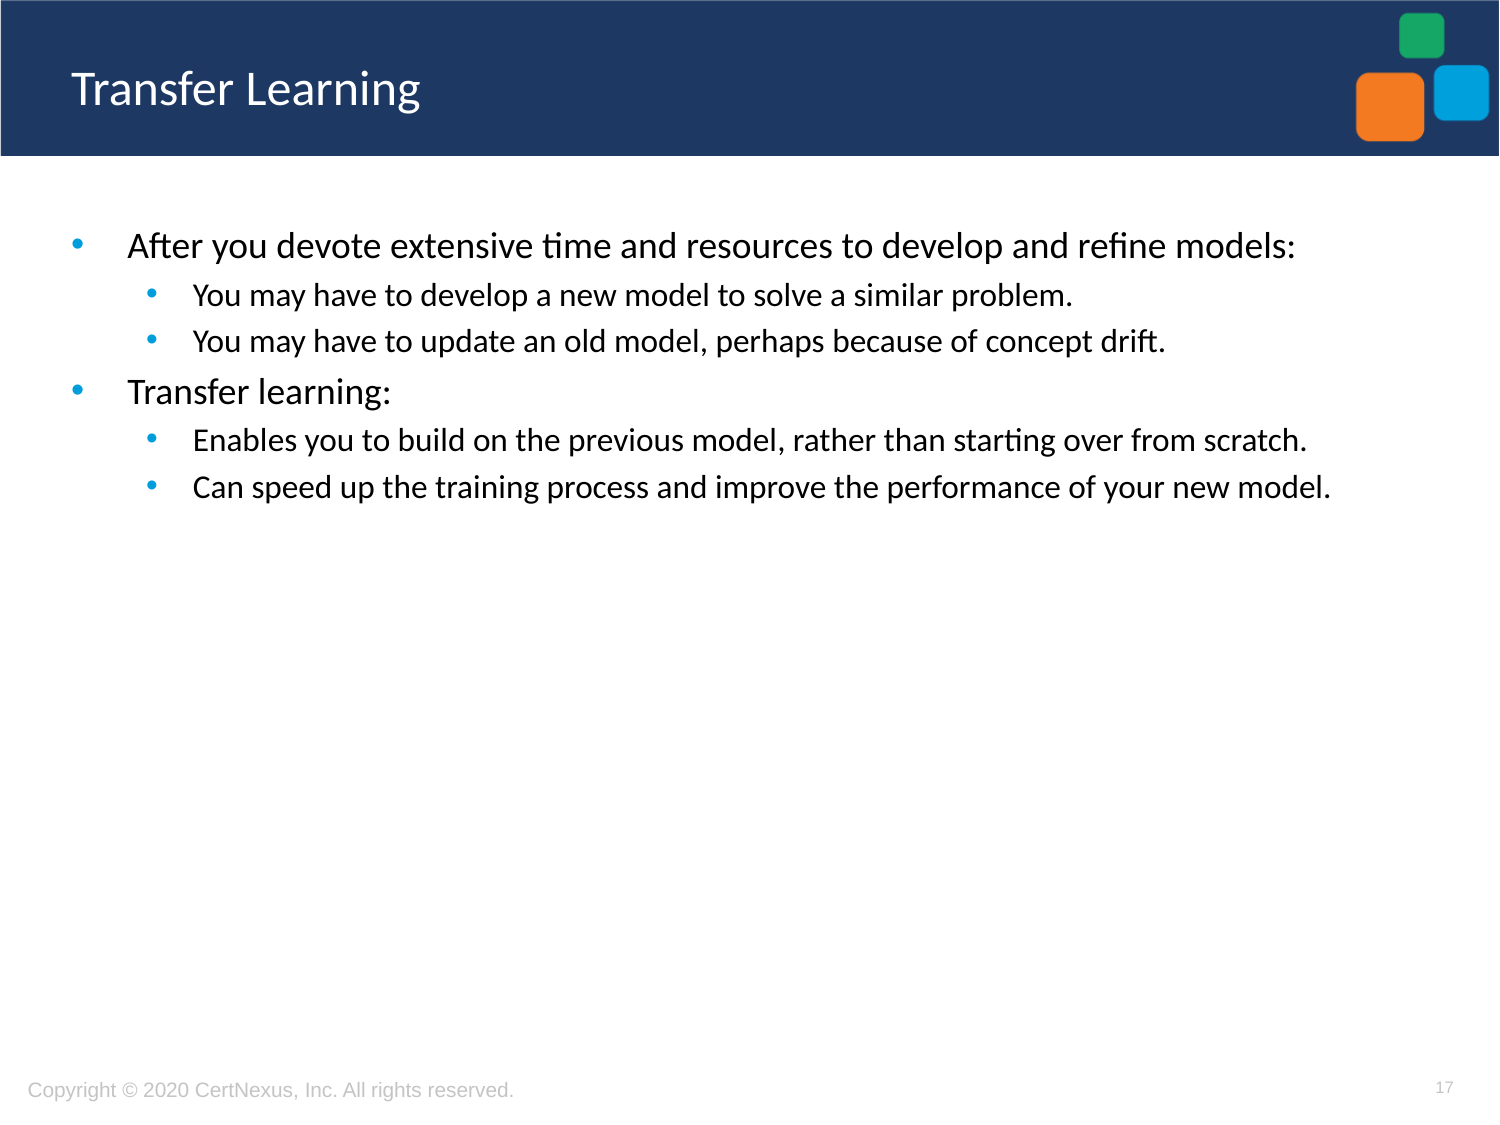

# Transfer Learning
After you devote extensive time and resources to develop and refine models:
You may have to develop a new model to solve a similar problem.
You may have to update an old model, perhaps because of concept drift.
Transfer learning:
Enables you to build on the previous model, rather than starting over from scratch.
Can speed up the training process and improve the performance of your new model.
17